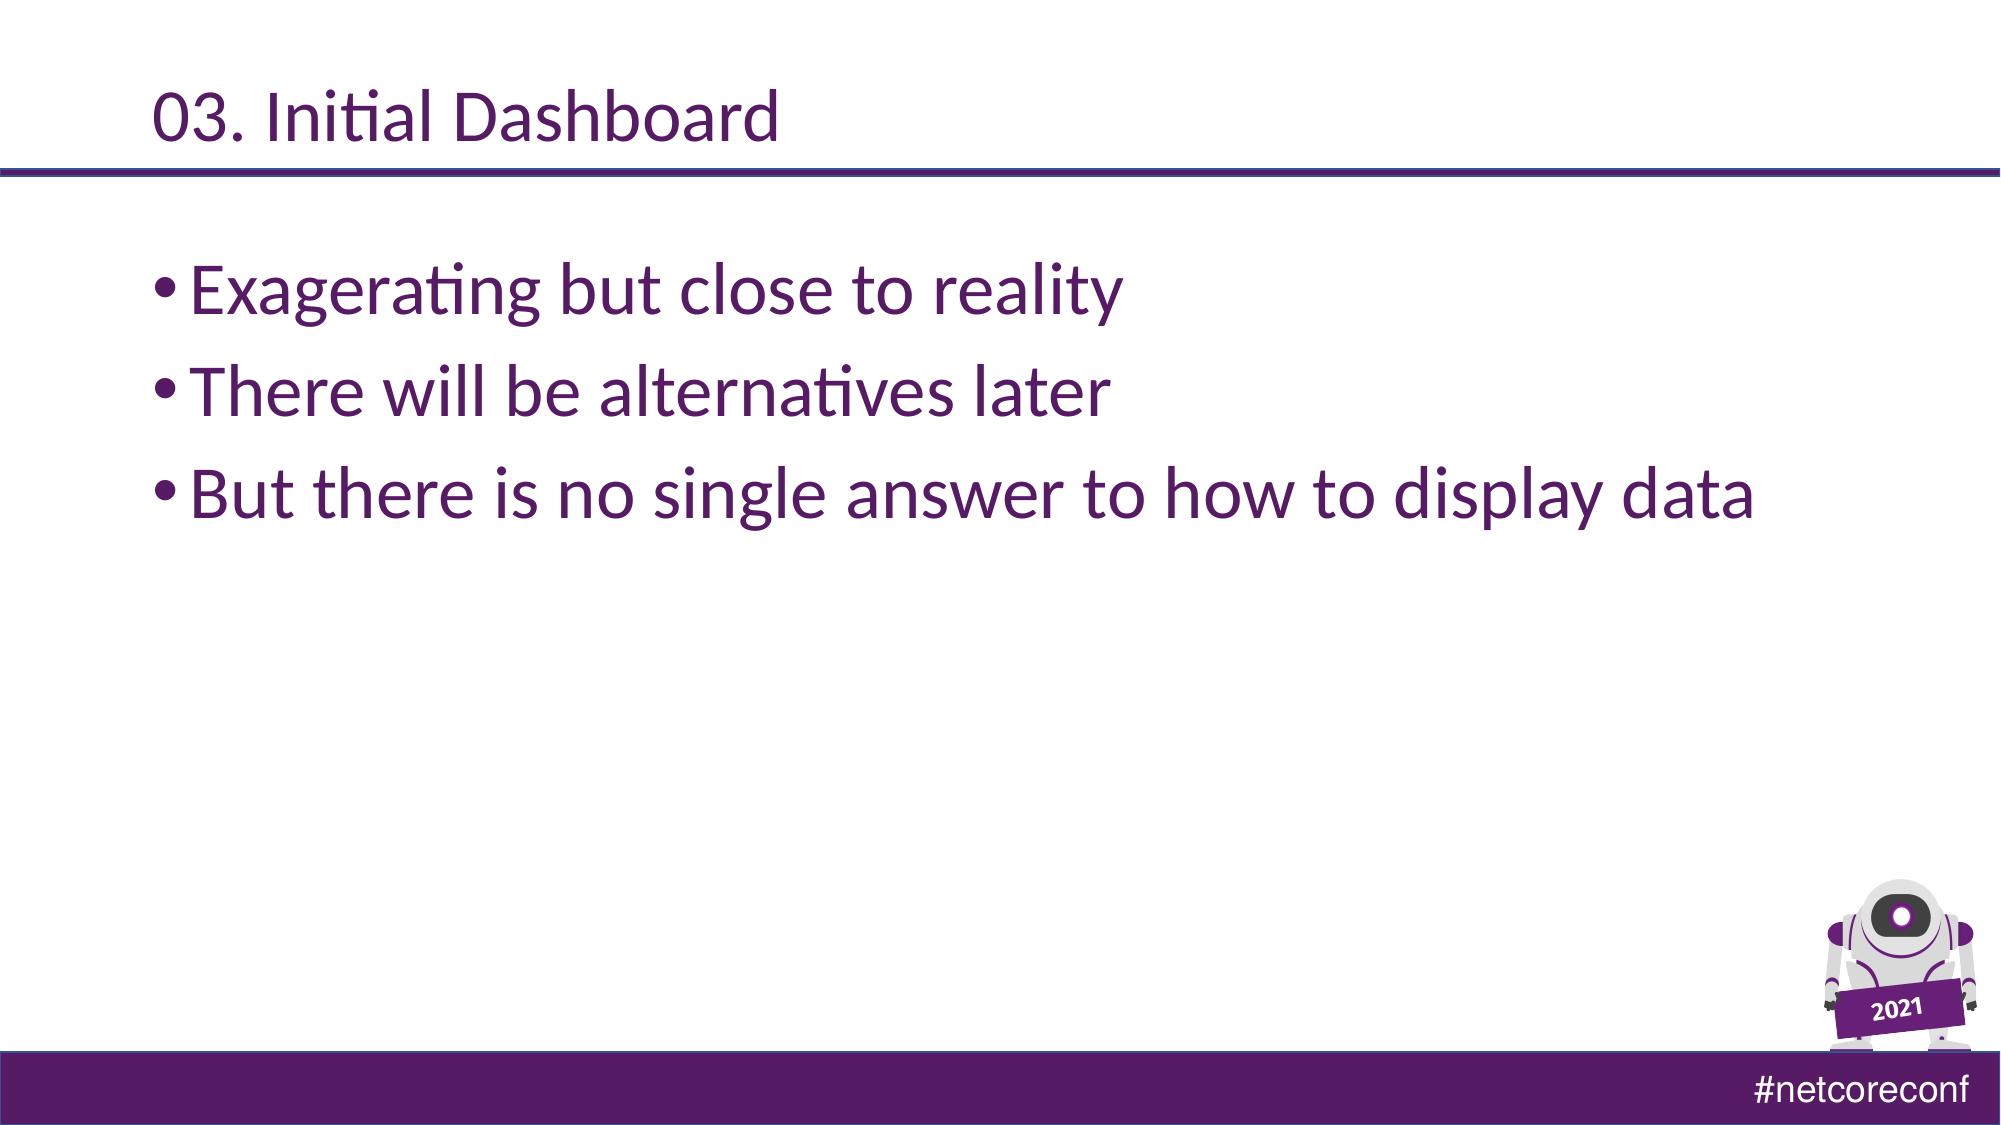

# 03. Initial Dashboard
Exagerating but close to reality
There will be alternatives later
But there is no single answer to how to display data